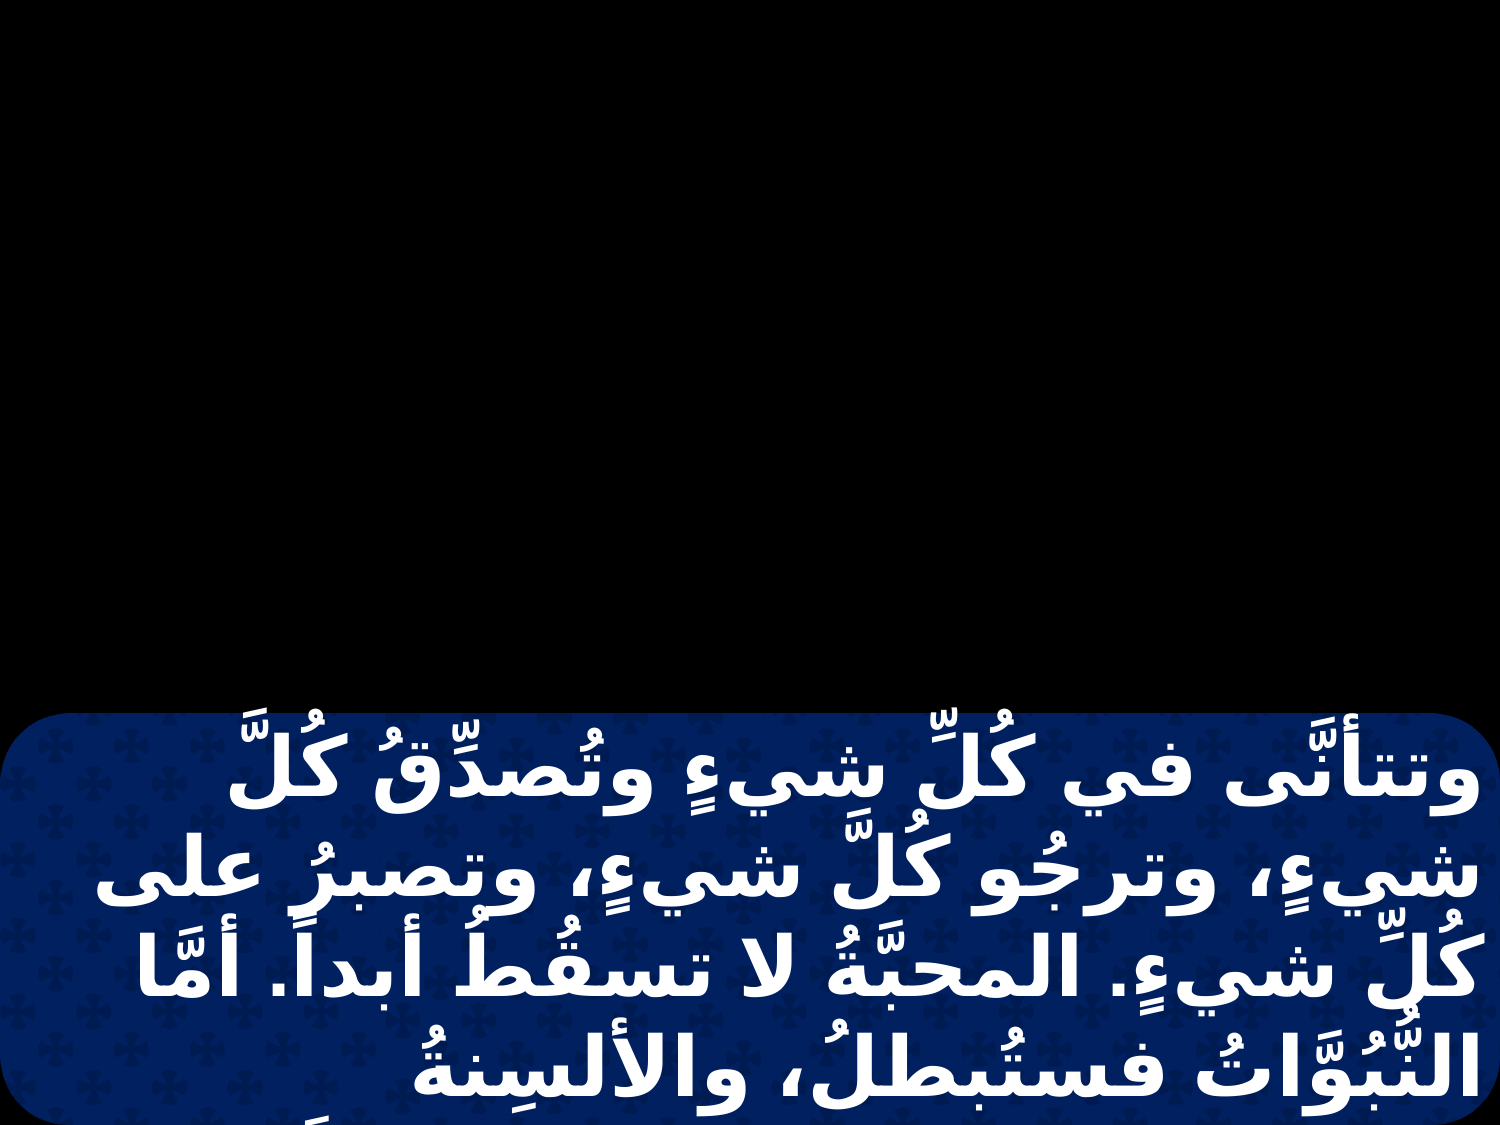

وتتأنَّى في كُلِّ شيءٍ وتُصدِّقُ كُلَّ شيءٍ، وترجُو كُلَّ شيءٍ، وتصبرُ على كُلِّ شيءٍ. المحبَّةُ لا تسقُطُ أبداً. أمَّا النُّبُوَّاتُ فستُبطلُ، والألسِنةُ فستنتَهي، والعِلمُ سيُبطل. فإنَّنا نَعلم بعض العلمِ ونتنبَّأ